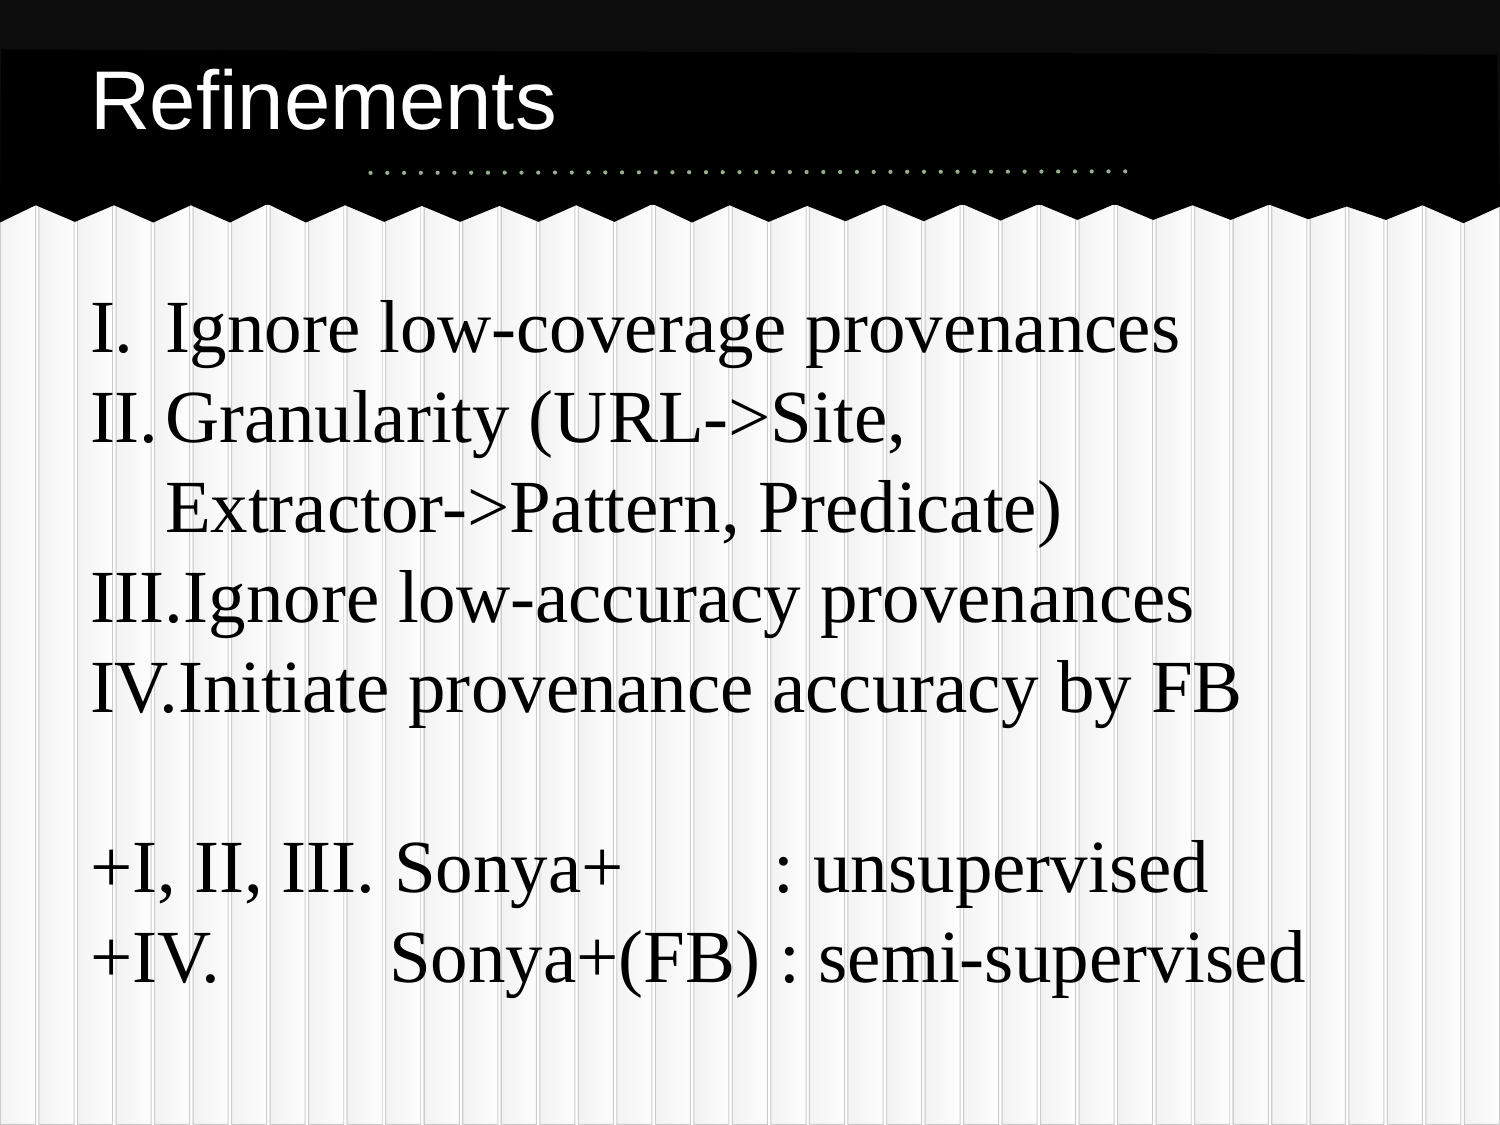

# Refinements
Ignore low-coverage provenances
Granularity (URL->Site,
Extractor->Pattern, Predicate)
Ignore low-accuracy provenances
Initiate provenance accuracy by FB

+I, II, III. Sonya+        : unsupervised
+IV.         Sonya+(FB) : semi-supervised